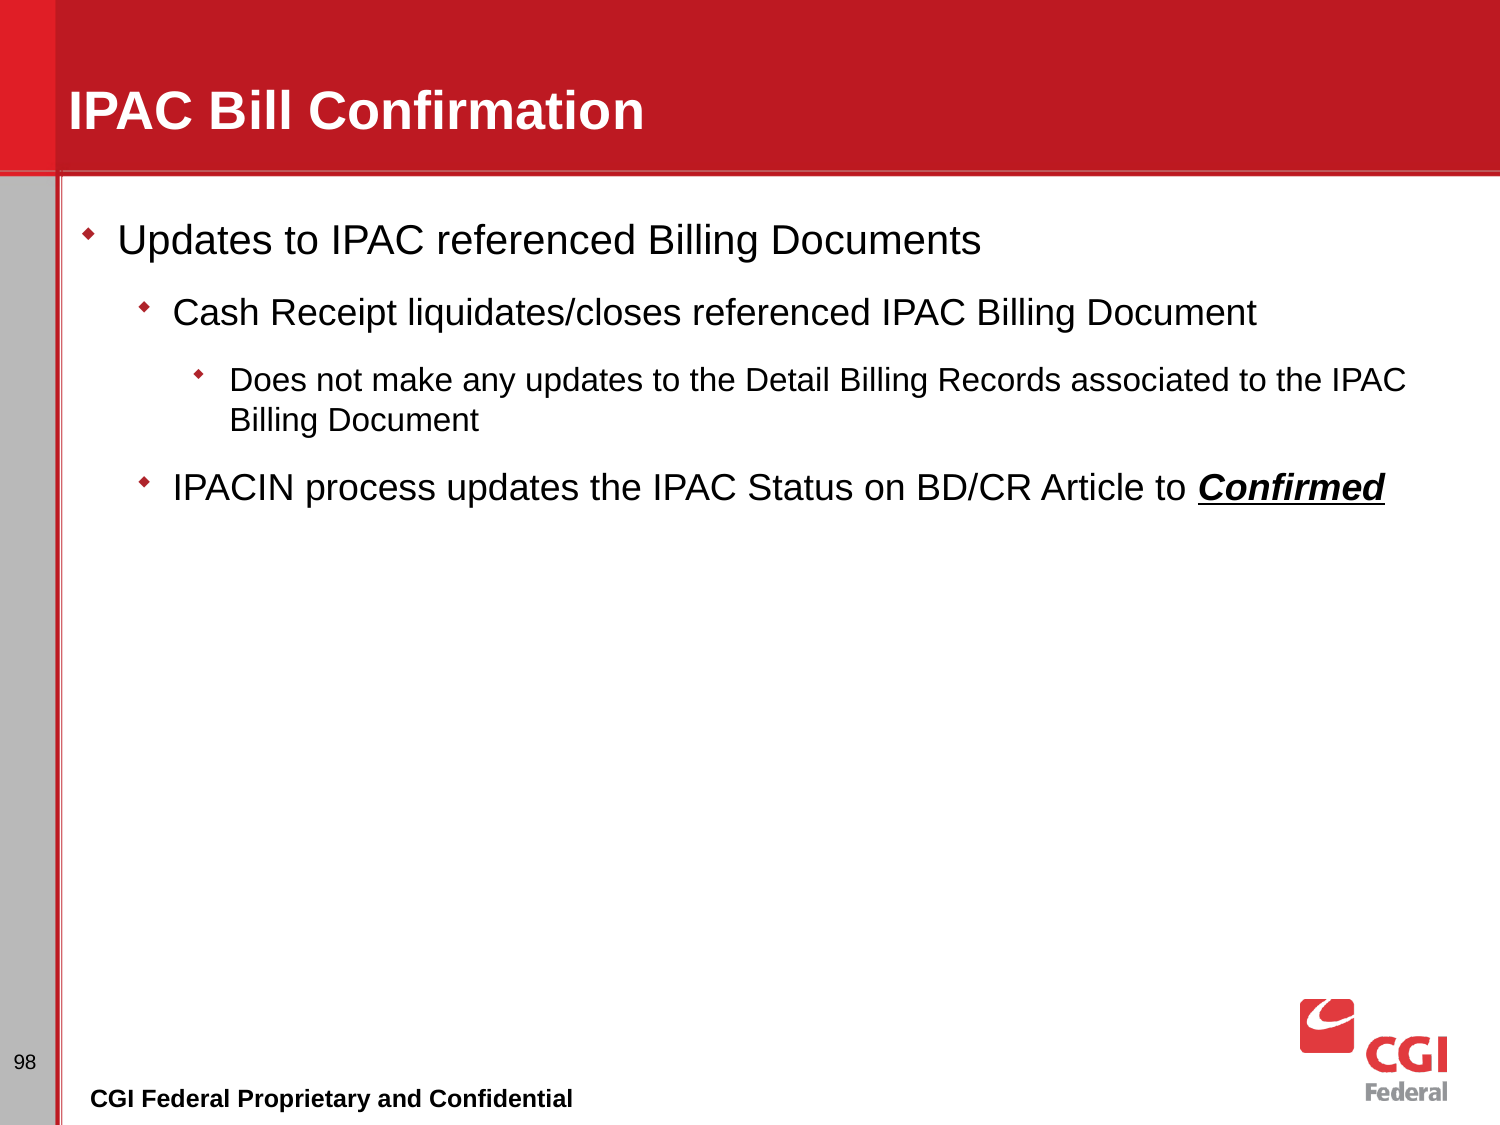

# IPAC Bill Confirmation

Updates to IPAC referenced Billing Documents
Cash Receipt liquidates/closes referenced IPAC Billing Document
Does not make any updates to the Detail Billing Records associated to the IPAC Billing Document
IPACIN process updates the IPAC Status on BD/CR Article to Confirmed

98
CGI Federal Proprietary and Confidential